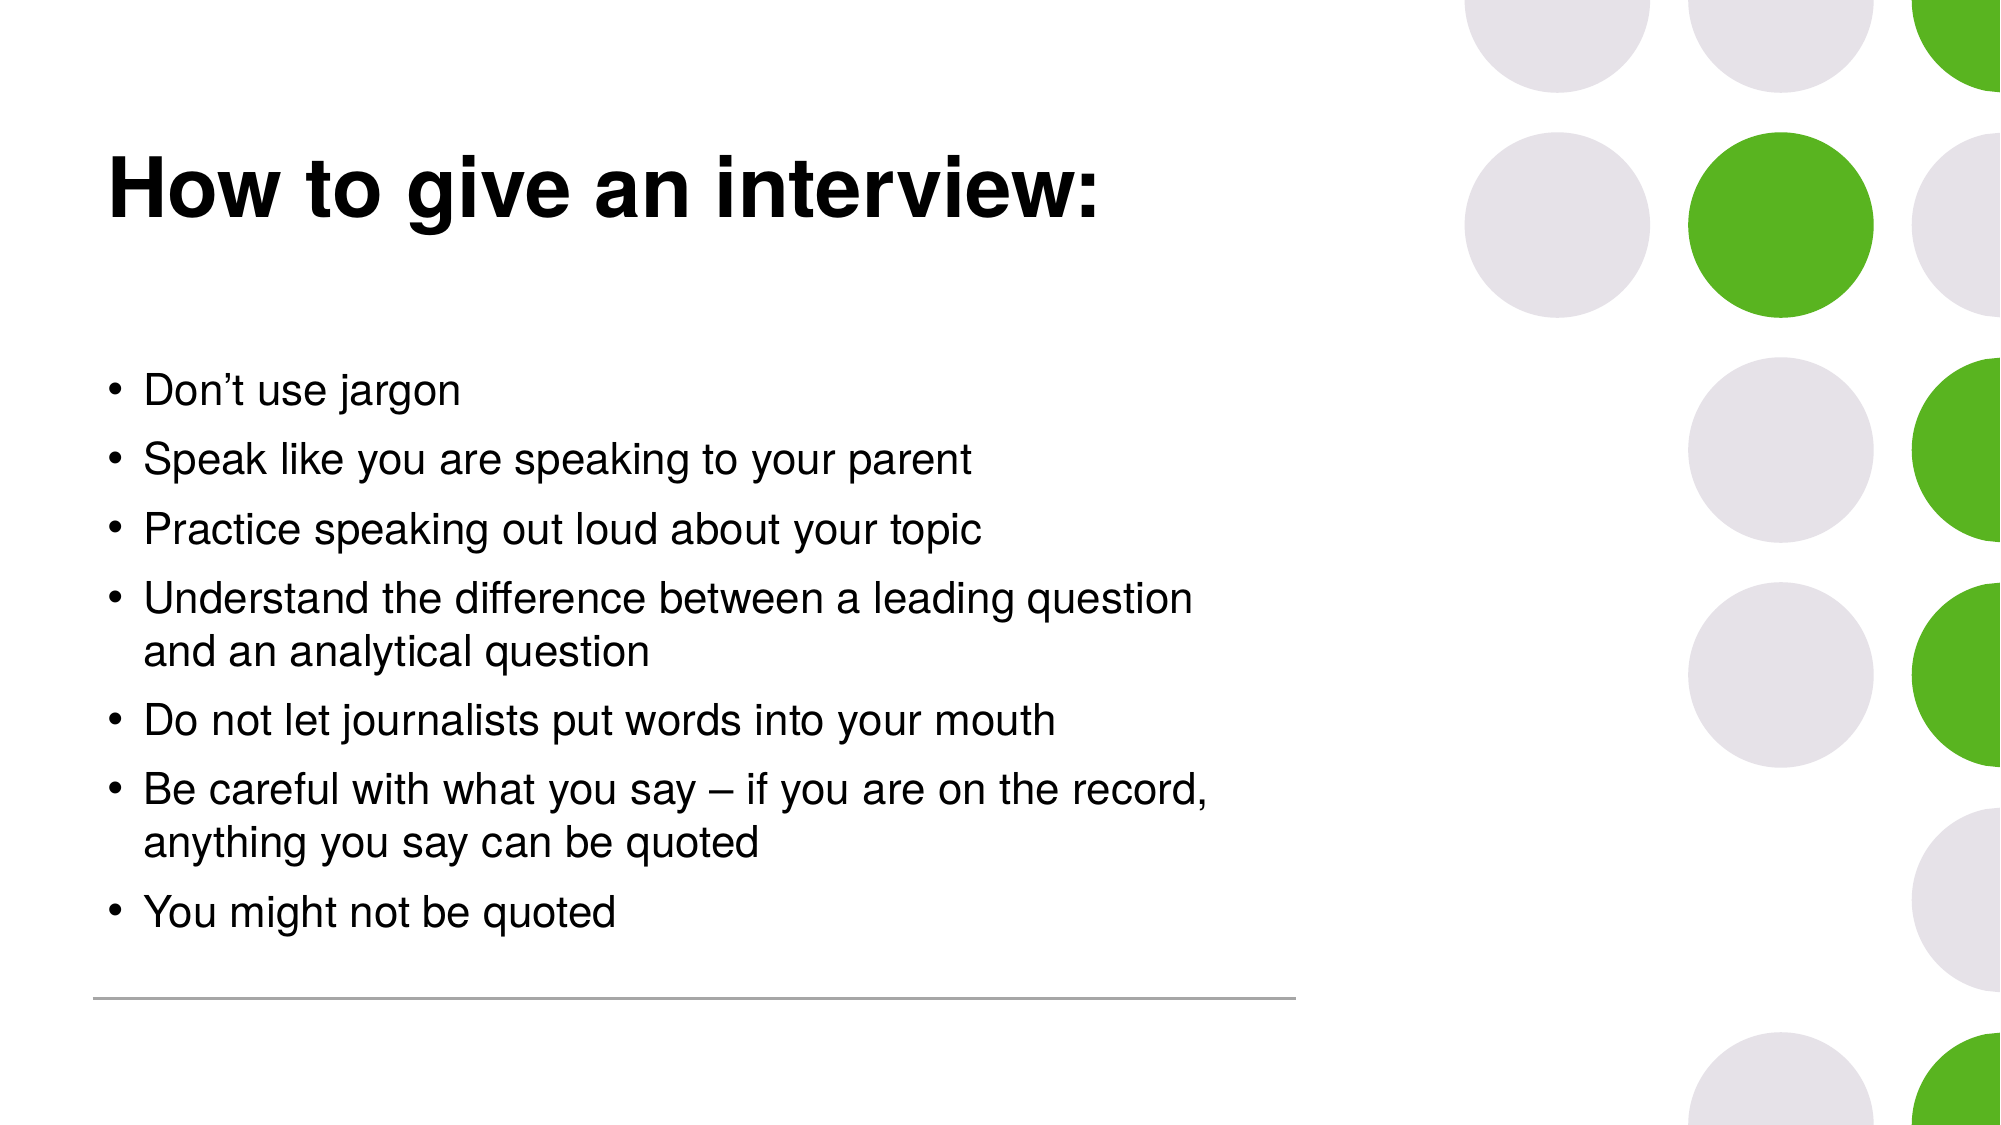

# How to give an interview:
Don’t use jargon
Speak like you are speaking to your parent
Practice speaking out loud about your topic
Understand the difference between a leading question and an analytical question
Do not let journalists put words into your mouth
Be careful with what you say – if you are on the record, anything you say can be quoted
You might not be quoted